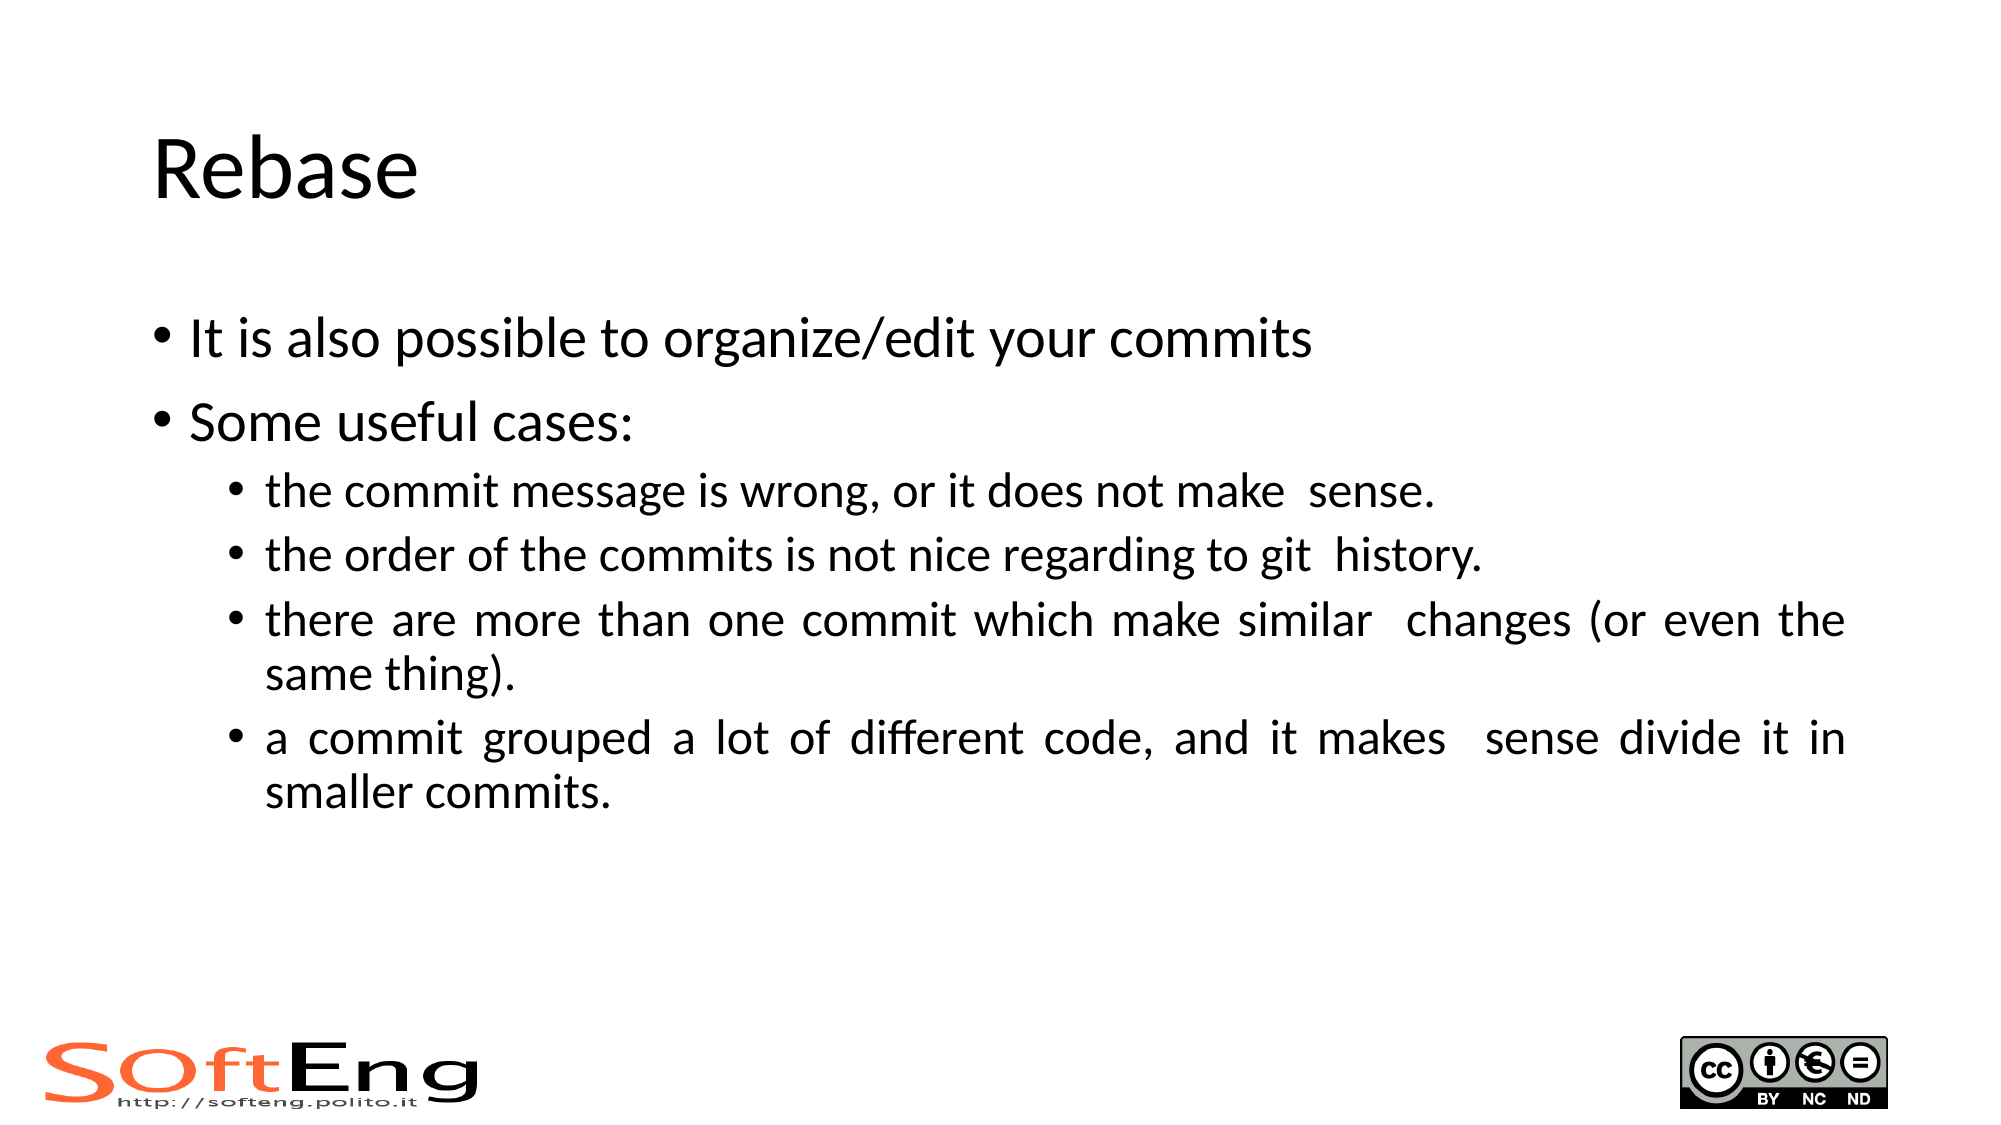

# Rebase
It is also possible to organize/edit your commits
Some useful cases:
the commit message is wrong, or it does not make  sense.
the order of the commits is not nice regarding to git  history.
there are more than one commit which make similar  changes (or even the same thing).
a commit grouped a lot of different code, and it makes  sense divide it in smaller commits.